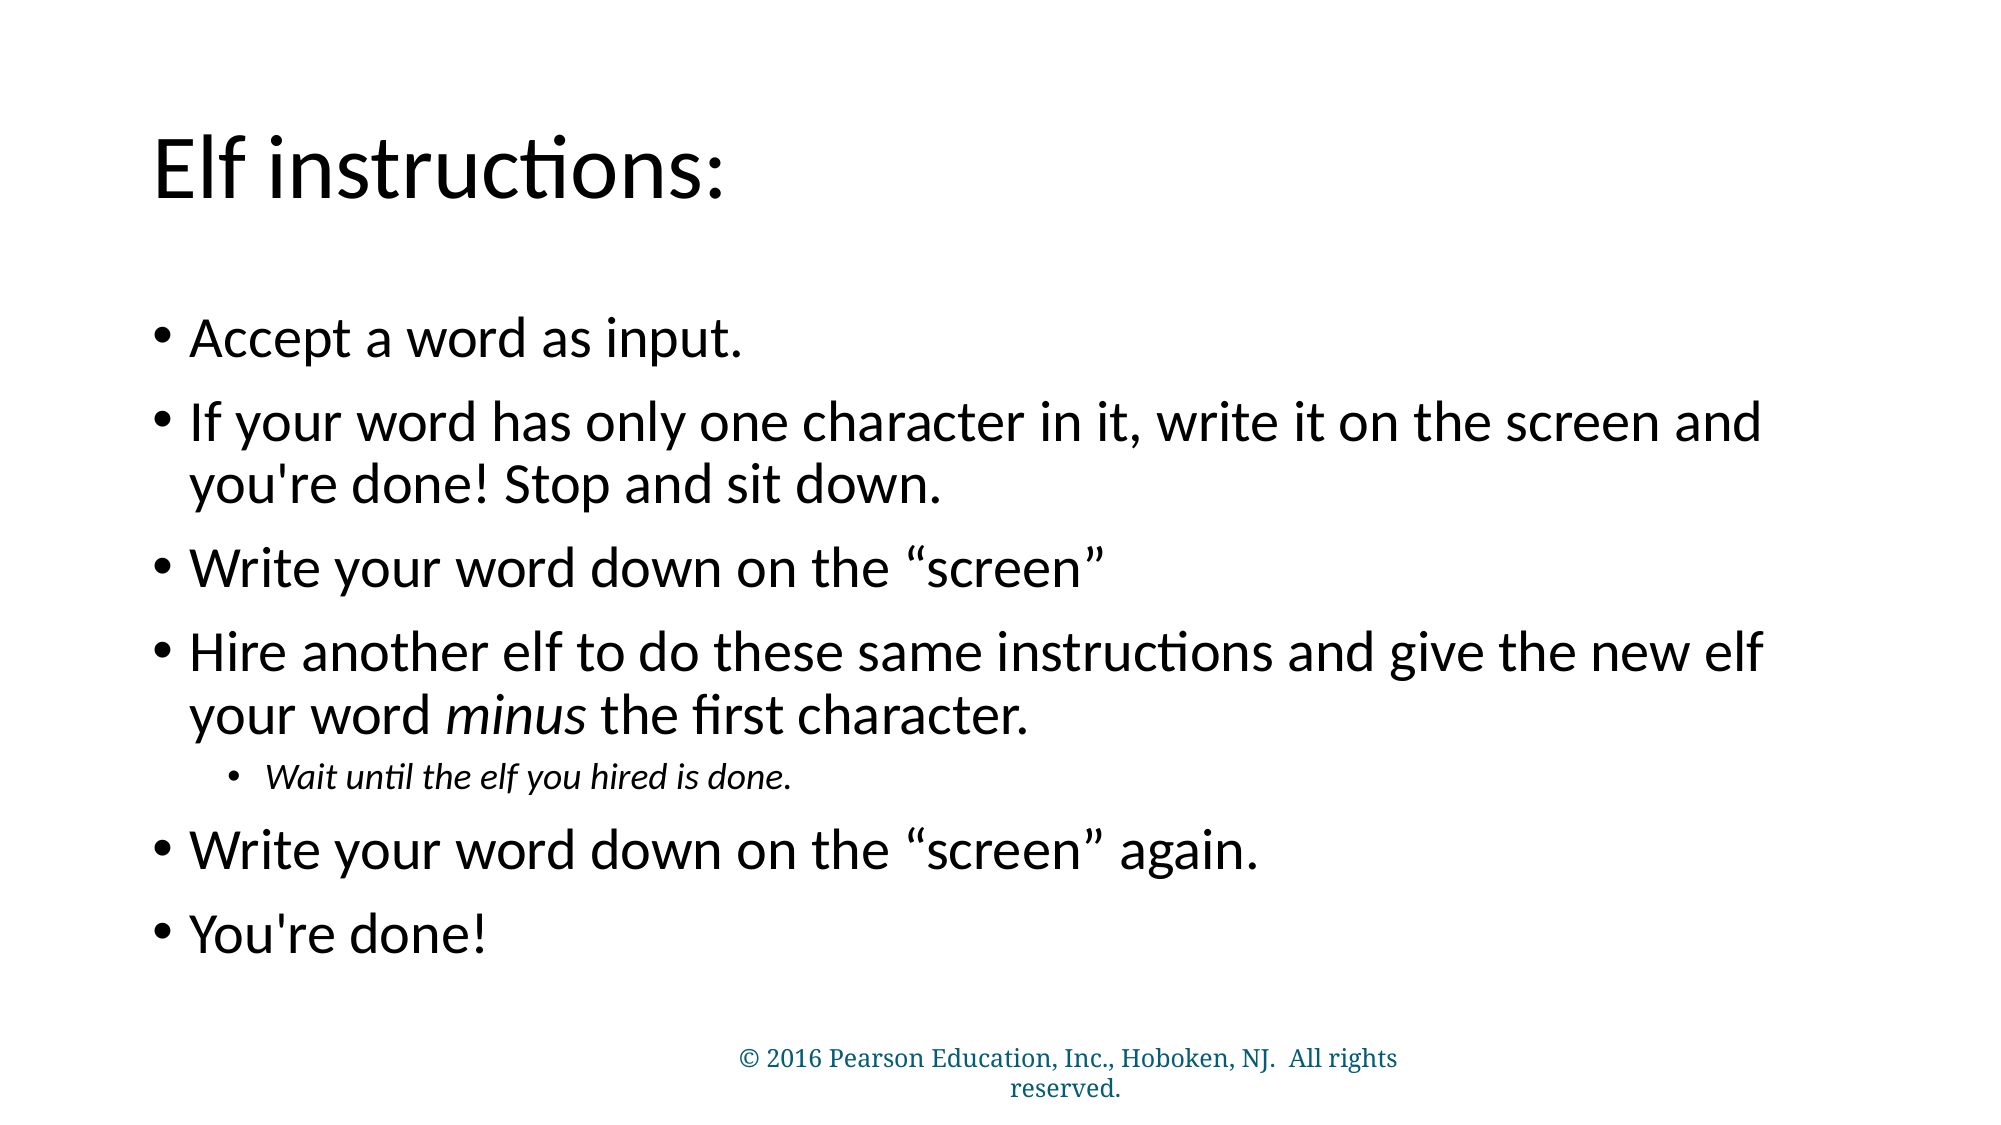

# Elf instructions:
Accept a word as input.
If your word has only one character in it, write it on the screen and you're done! Stop and sit down.
Write your word down on the “screen”
Hire another elf to do these same instructions and give the new elf your word minus the first character.
Wait until the elf you hired is done.
Write your word down on the “screen” again.
You're done!
© 2016 Pearson Education, Inc., Hoboken, NJ.  All rights reserved.